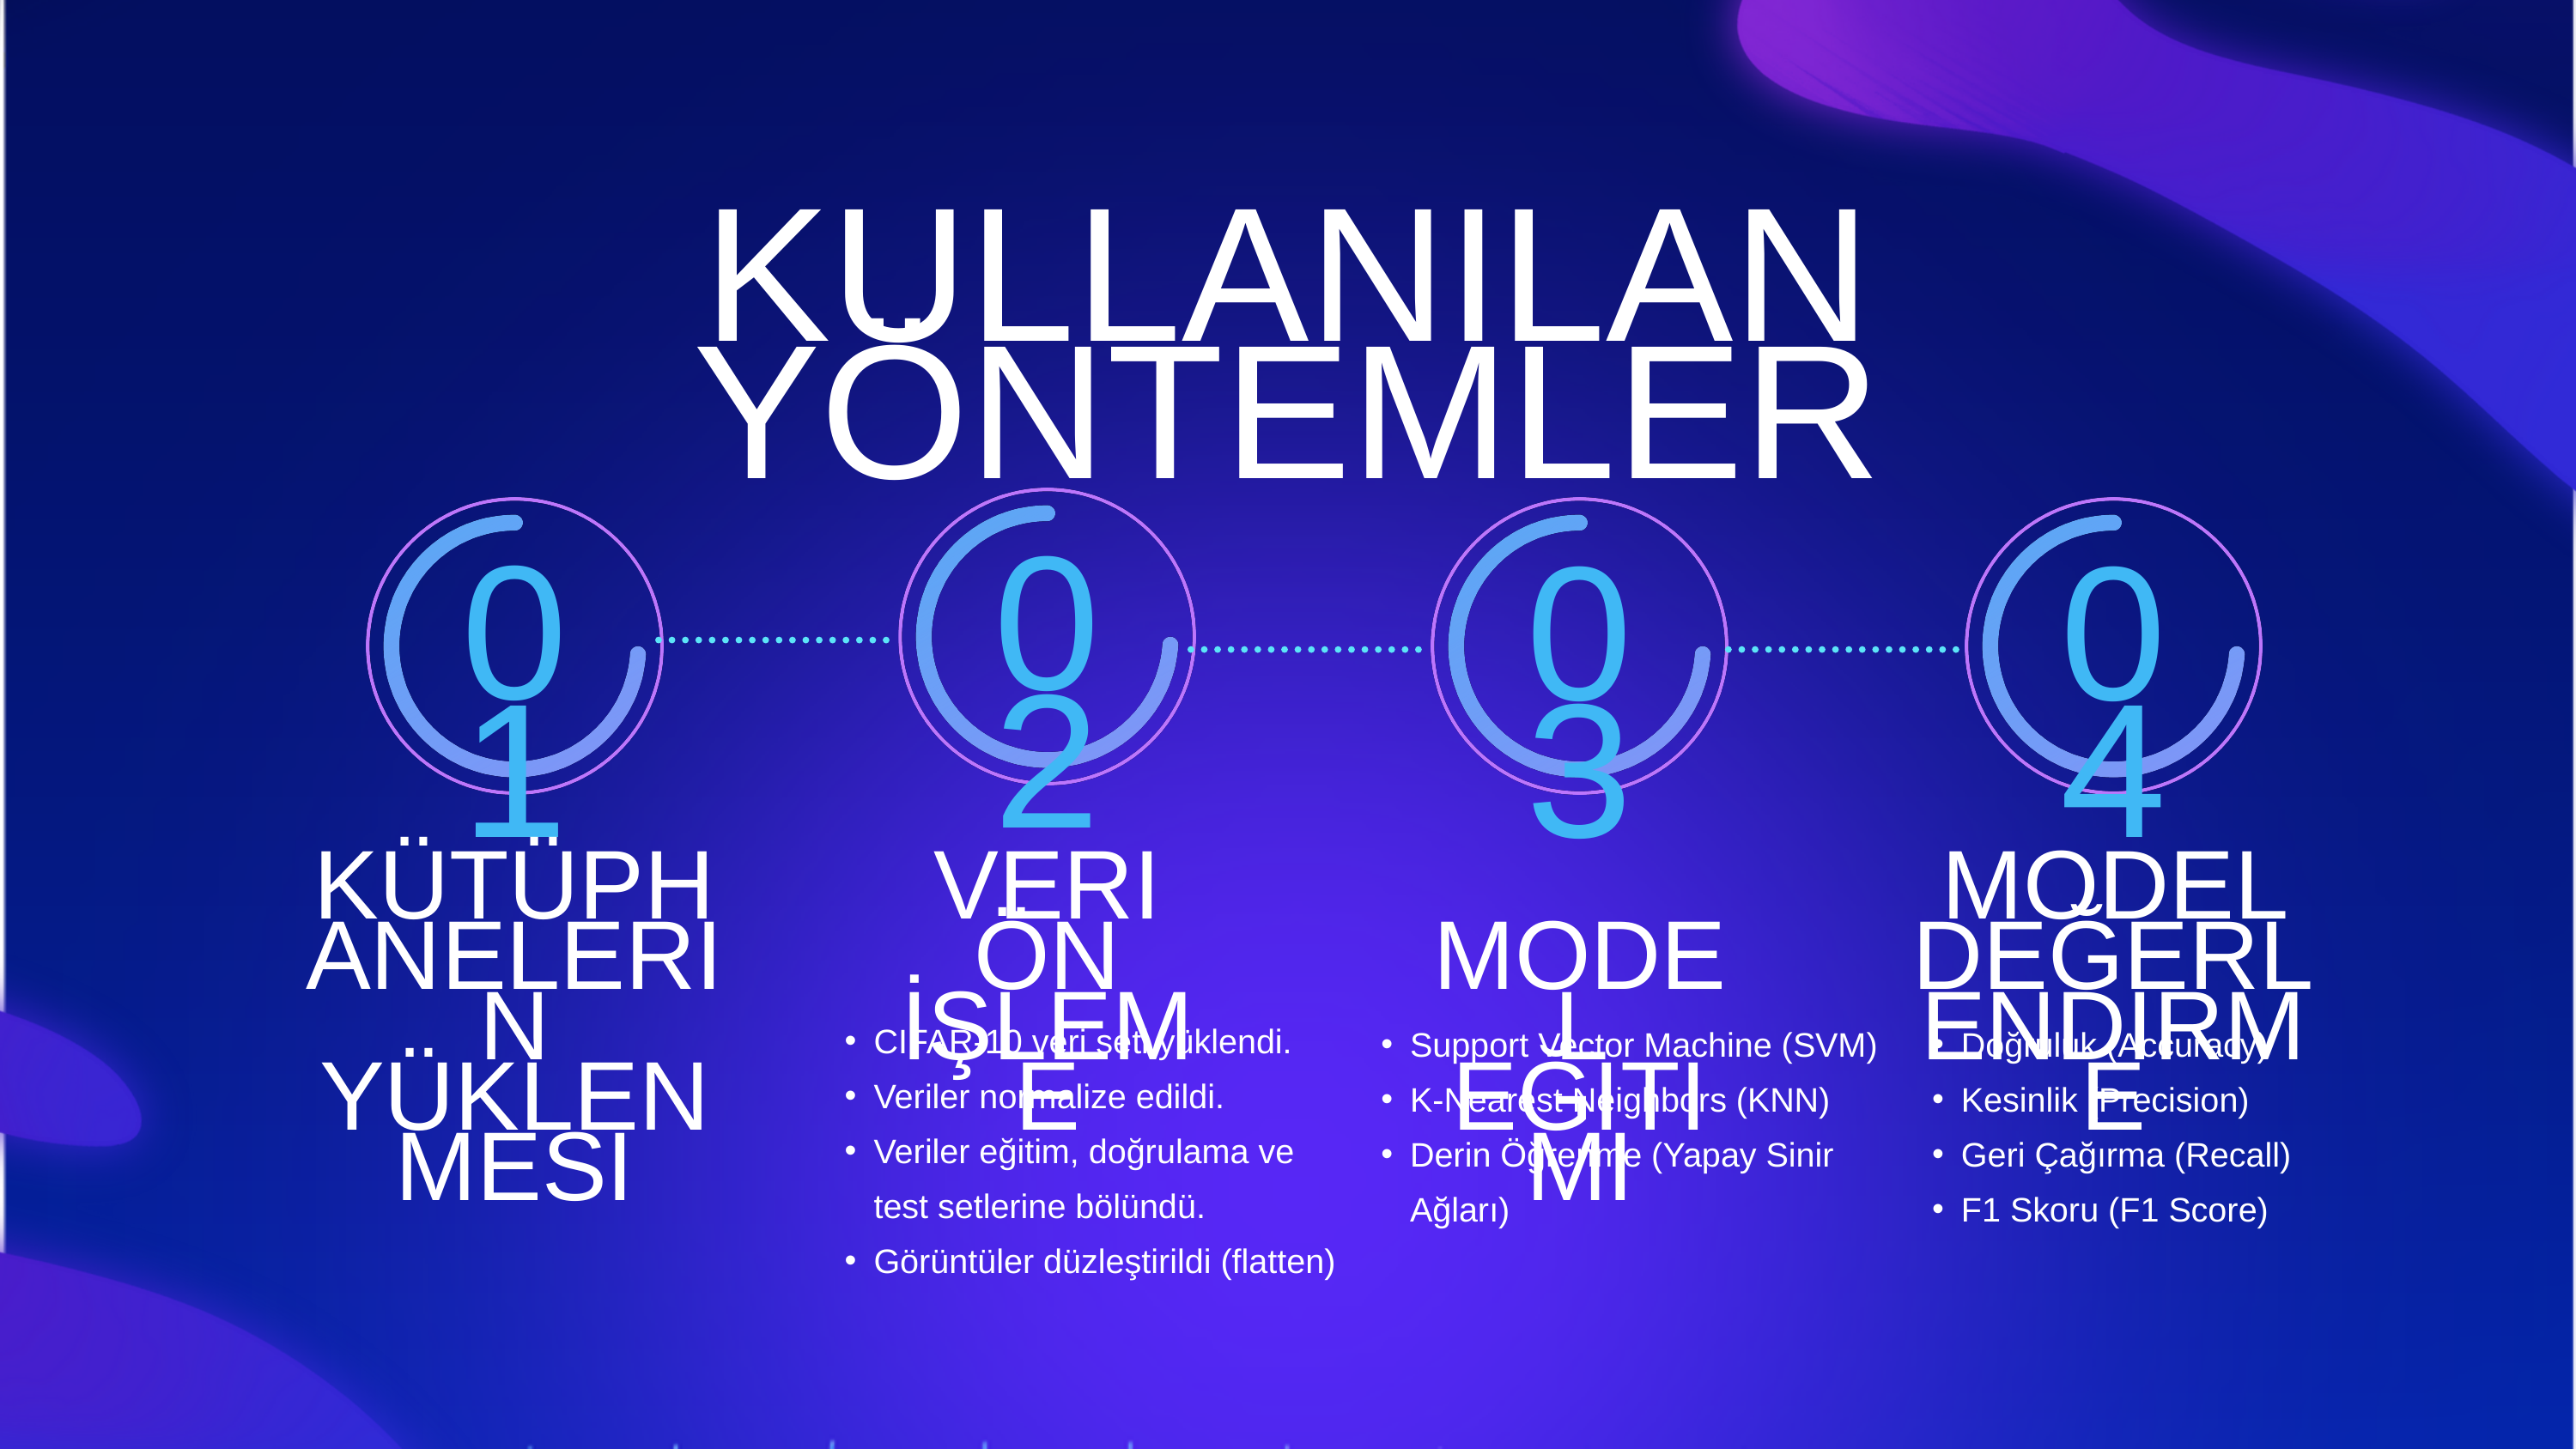

KULLANILAN YÖNTEMLER

02
01
03
04

KÜTÜPHANELERIN YÜKLENMESI
VERI ÖN İŞLEME
 MODEL EĞITIMI
MODEL DEĞERLENDIRME
CIFAR-10 veri seti yüklendi.
Veriler normalize edildi.
Veriler eğitim, doğrulama ve test setlerine bölündü.
Görüntüler düzleştirildi (flatten)

Support Vector Machine (SVM)
K-Nearest Neighbors (KNN)
Derin Öğrenme (Yapay Sinir Ağları)

Doğruluk (Accuracy)
Kesinlik (Precision)
Geri Çağırma (Recall)
F1 Skoru (F1 Score)